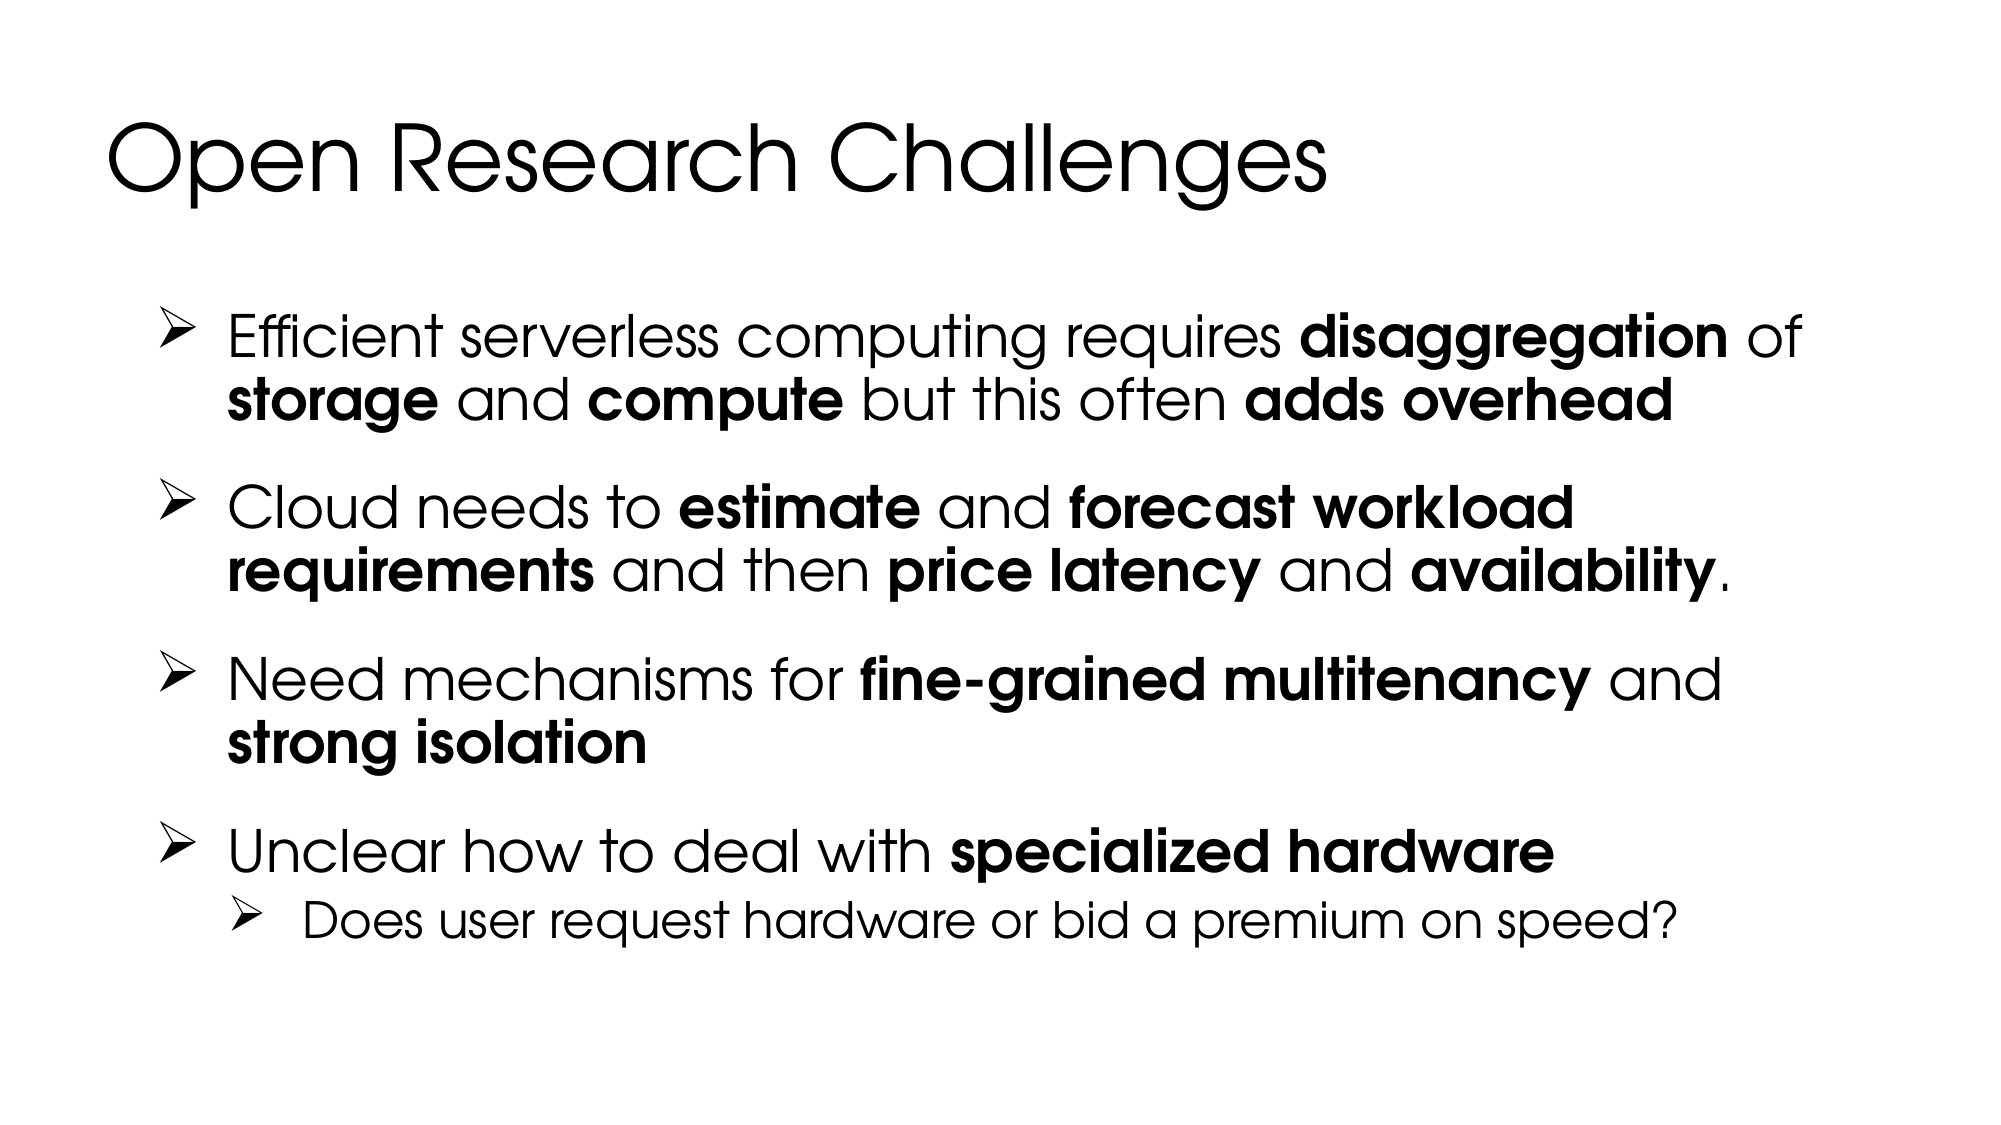

# Open Research Challenges
Efficient serverless computing requires disaggregation of storage and compute but this often adds overhead
Cloud needs to estimate and forecast workload requirements and then price latency and availability.
Need mechanisms for fine-grained multitenancy and strong isolation
Unclear how to deal with specialized hardware
Does user request hardware or bid a premium on speed?